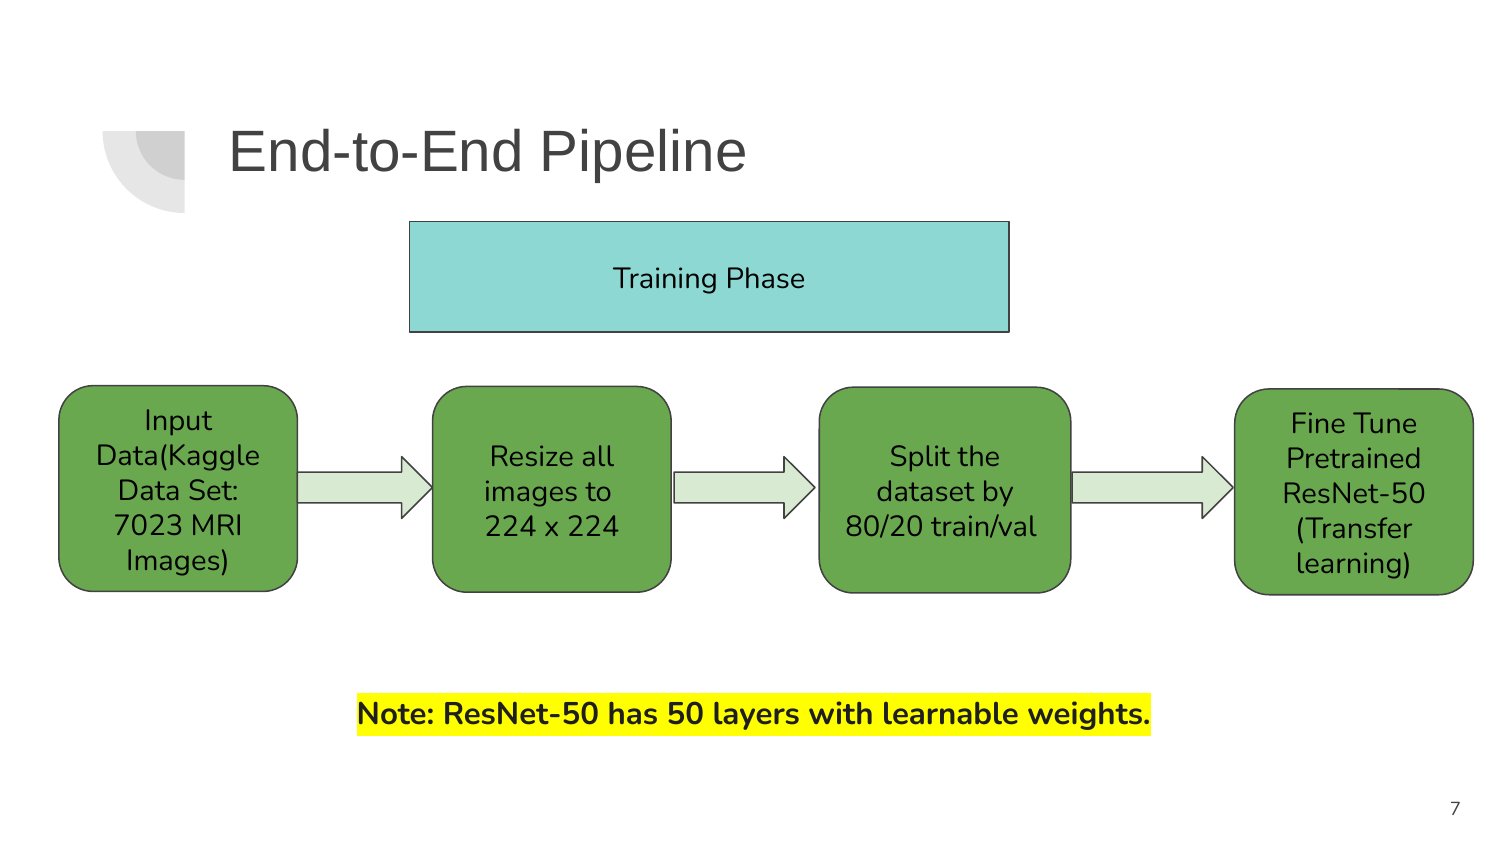

# End-to-End Pipeline
Training Phase
Input Data(Kaggle Data Set: 7023 MRI Images)
Resize all images to
224 x 224
Split the dataset by 80/20 train/val
Fine Tune Pretrained ResNet-50
(Transfer learning)

Note: ResNet-50 has 50 layers with learnable weights.
7